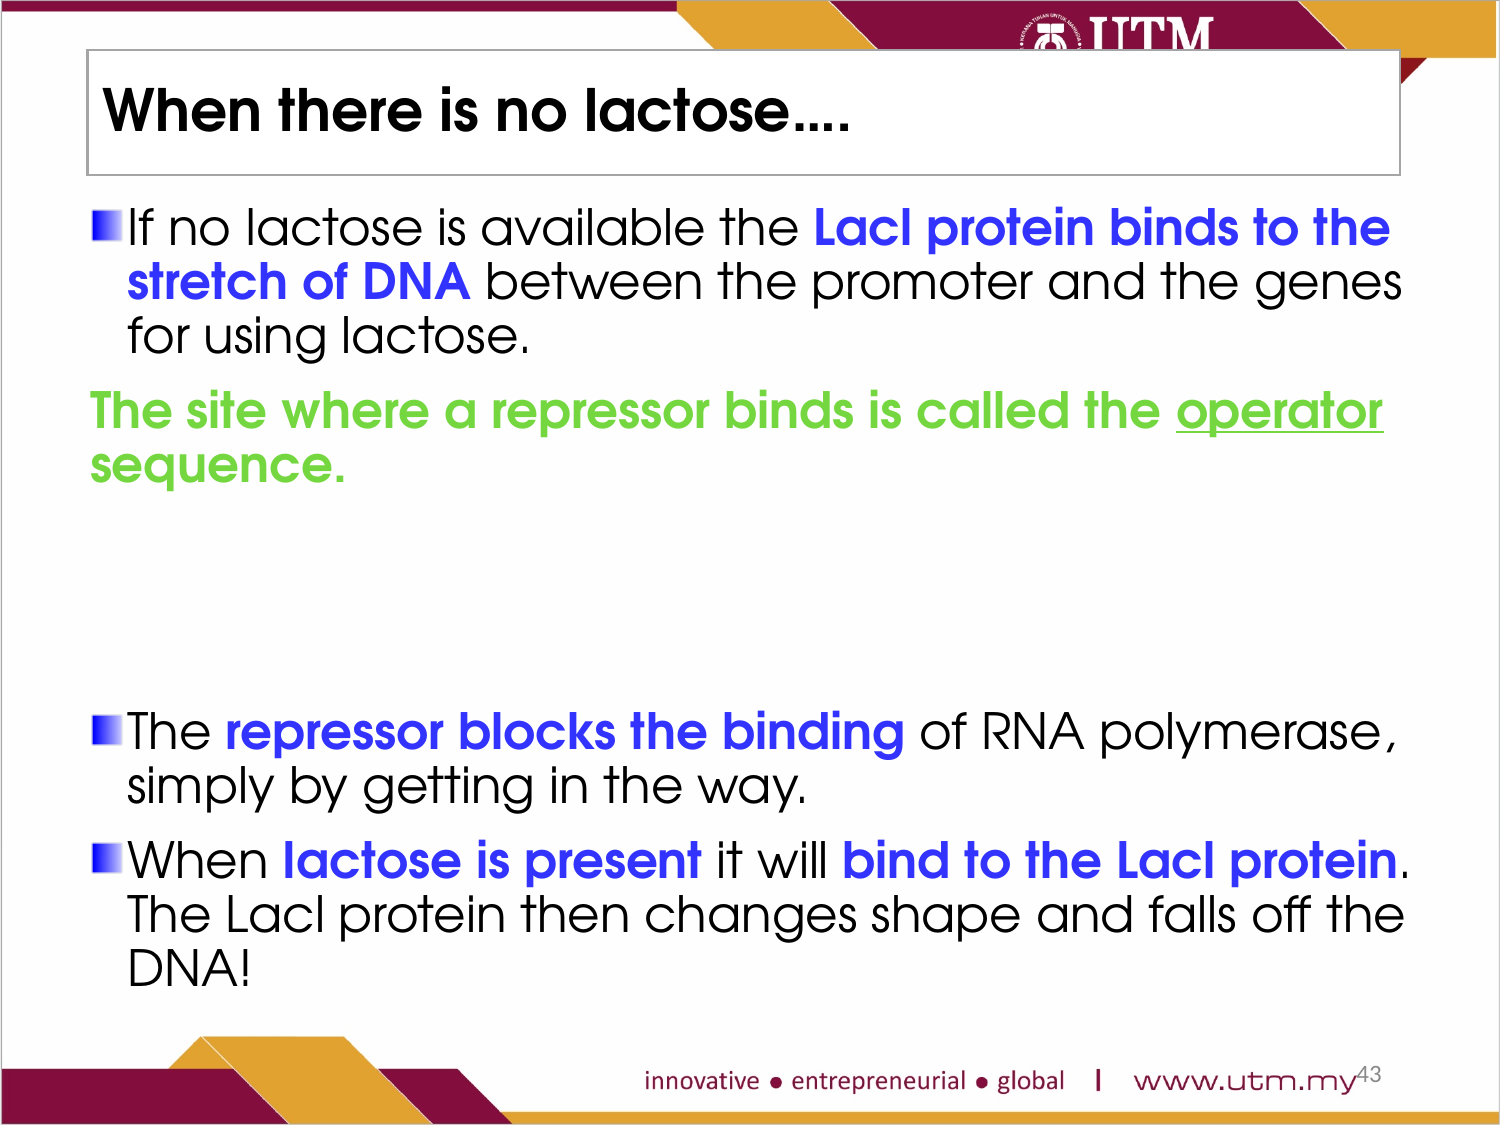

# When there is no lactose….
If no Iactose is available the Lacl protein binds to the stretch of DNA between the promoter and the genes for using lactose.
The site where a repressor binds is called the operator sequence.

The repressor blocks the binding of RNA polymerase, simply by getting in the way.
When Iactose is present it will bind to the Lacl protein. The Lacl protein then changes shape and falls off the DNA!

43